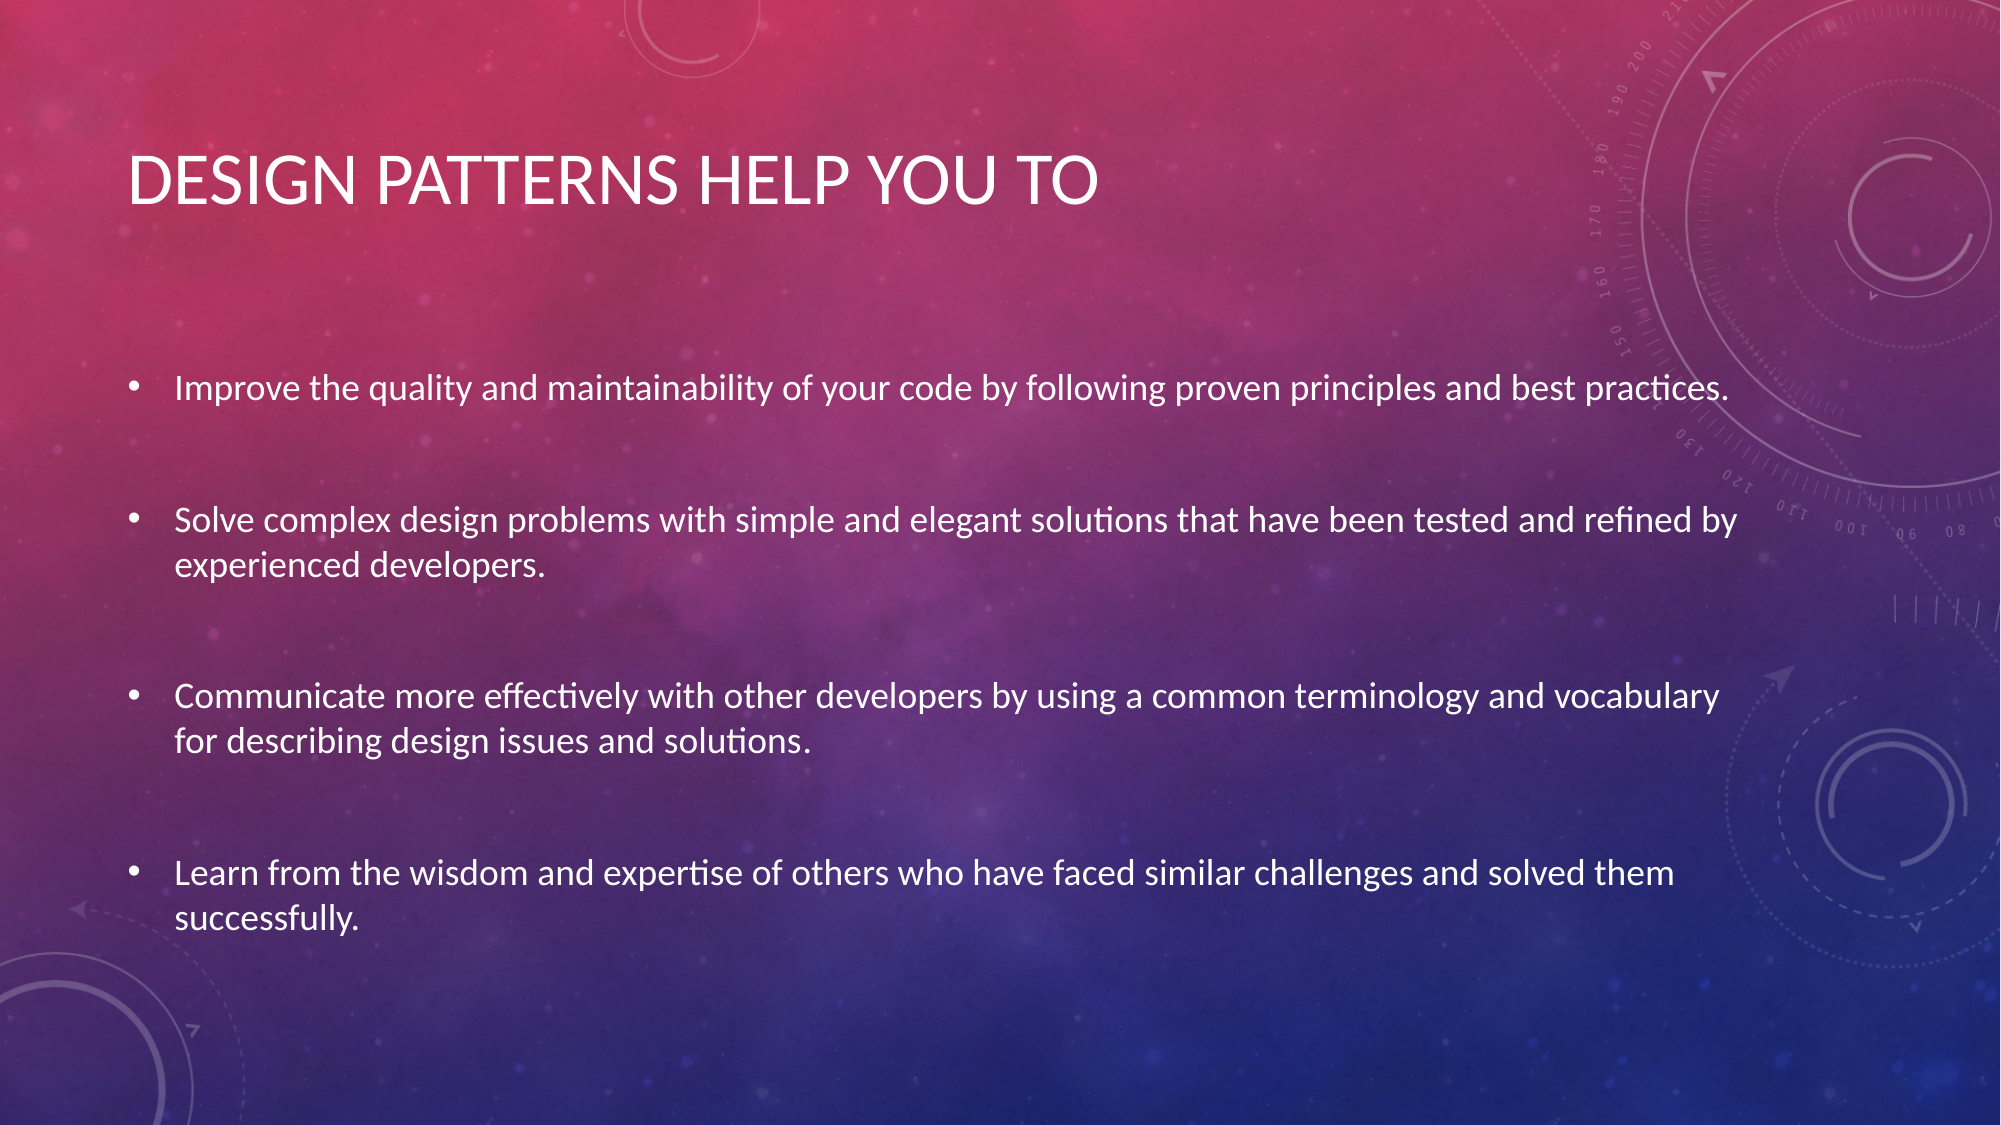

# Design patterns help you to
Improve the quality and maintainability of your code by following proven principles and best practices.

Solve complex design problems with simple and elegant solutions that have been tested and refined by experienced developers.

Communicate more effectively with other developers by using a common terminology and vocabulary for describing design issues and solutions.

Learn from the wisdom and expertise of others who have faced similar challenges and solved them successfully.